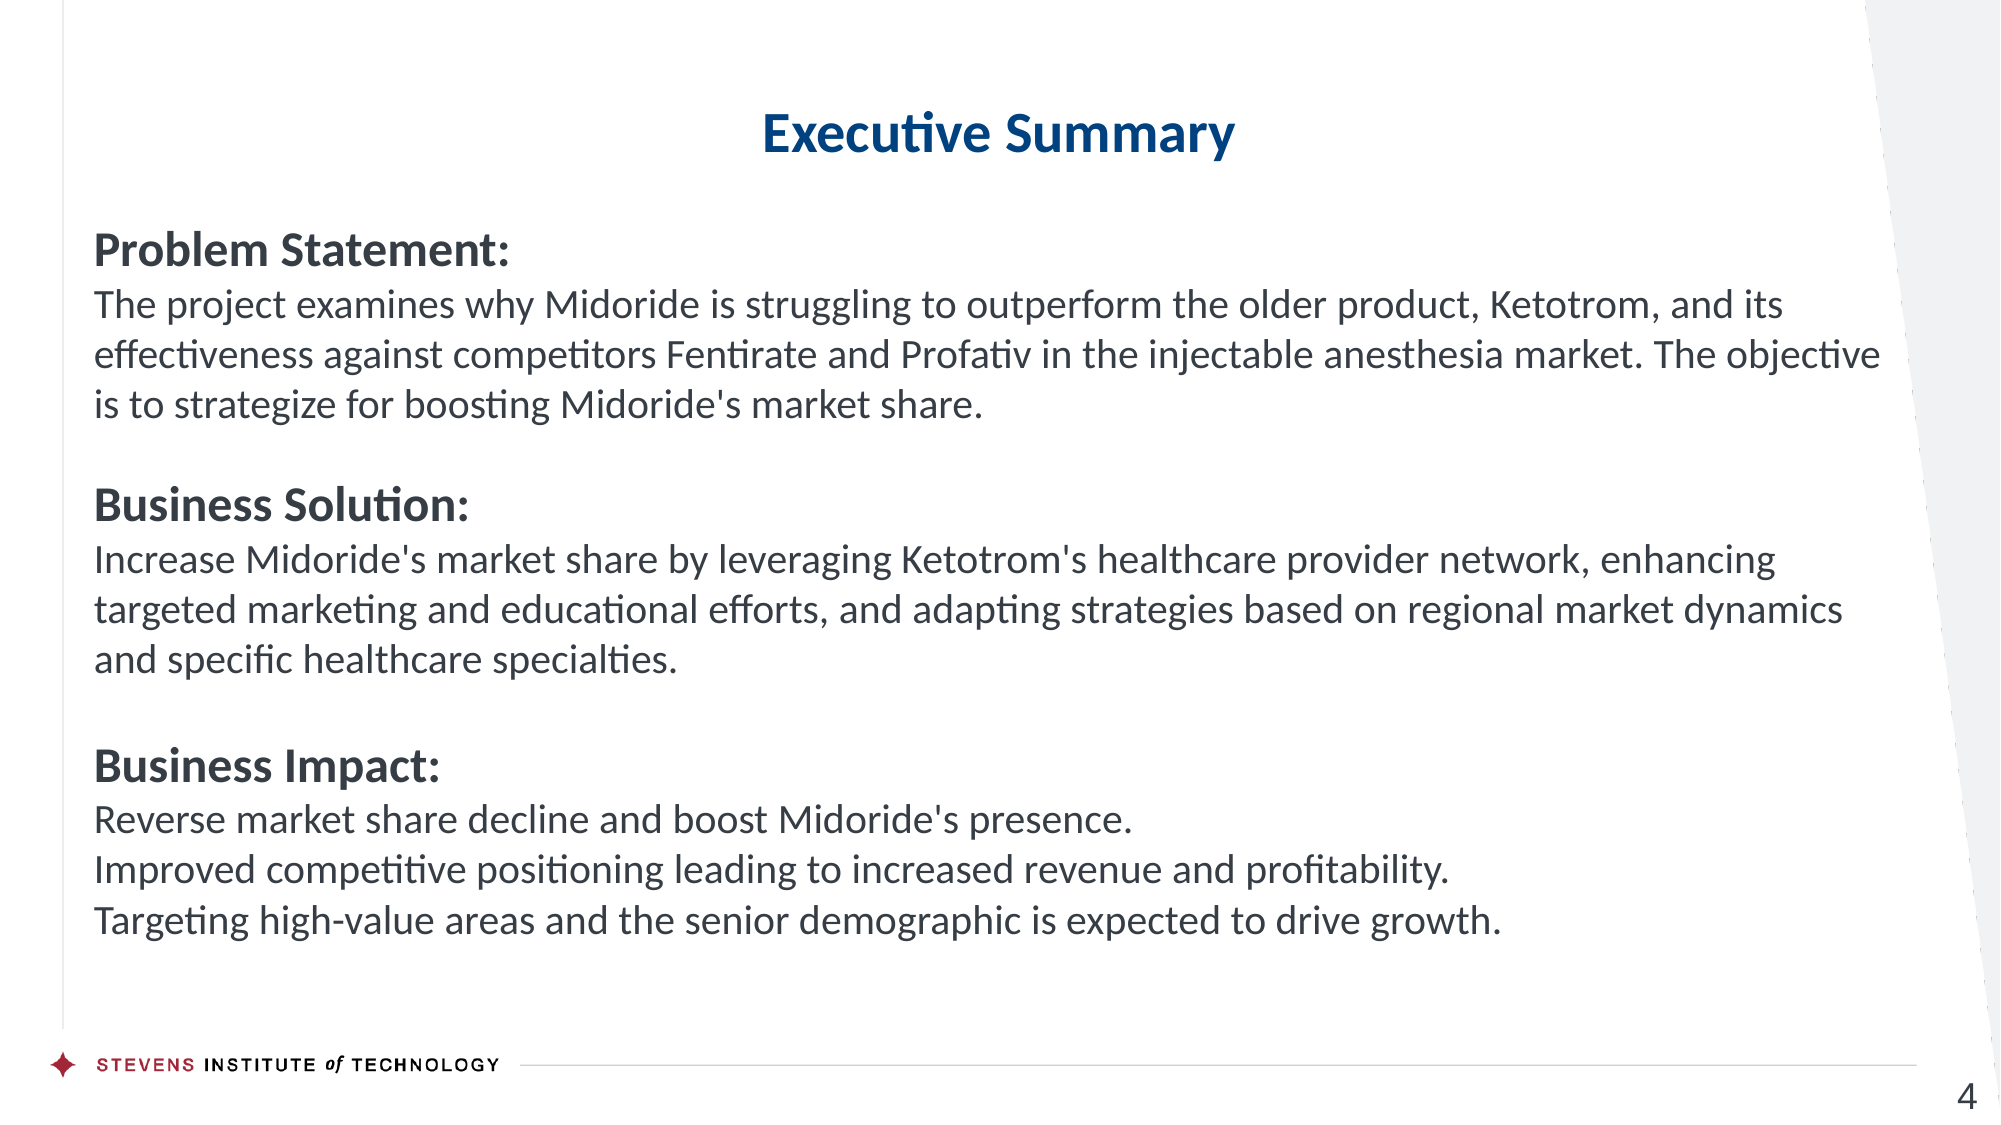

Executive Summary
Problem Statement:
The project examines why Midoride is struggling to outperform the older product, Ketotrom, and its effectiveness against competitors Fentirate and Profativ in the injectable anesthesia market. The objective is to strategize for boosting Midoride's market share.

Business Solution:
Increase Midoride's market share by leveraging Ketotrom's healthcare provider network, enhancing targeted marketing and educational efforts, and adapting strategies based on regional market dynamics and specific healthcare specialties.

Business Impact:
Reverse market share decline and boost Midoride's presence.
Improved competitive positioning leading to increased revenue and profitability.
Targeting high-value areas and the senior demographic is expected to drive growth.
4